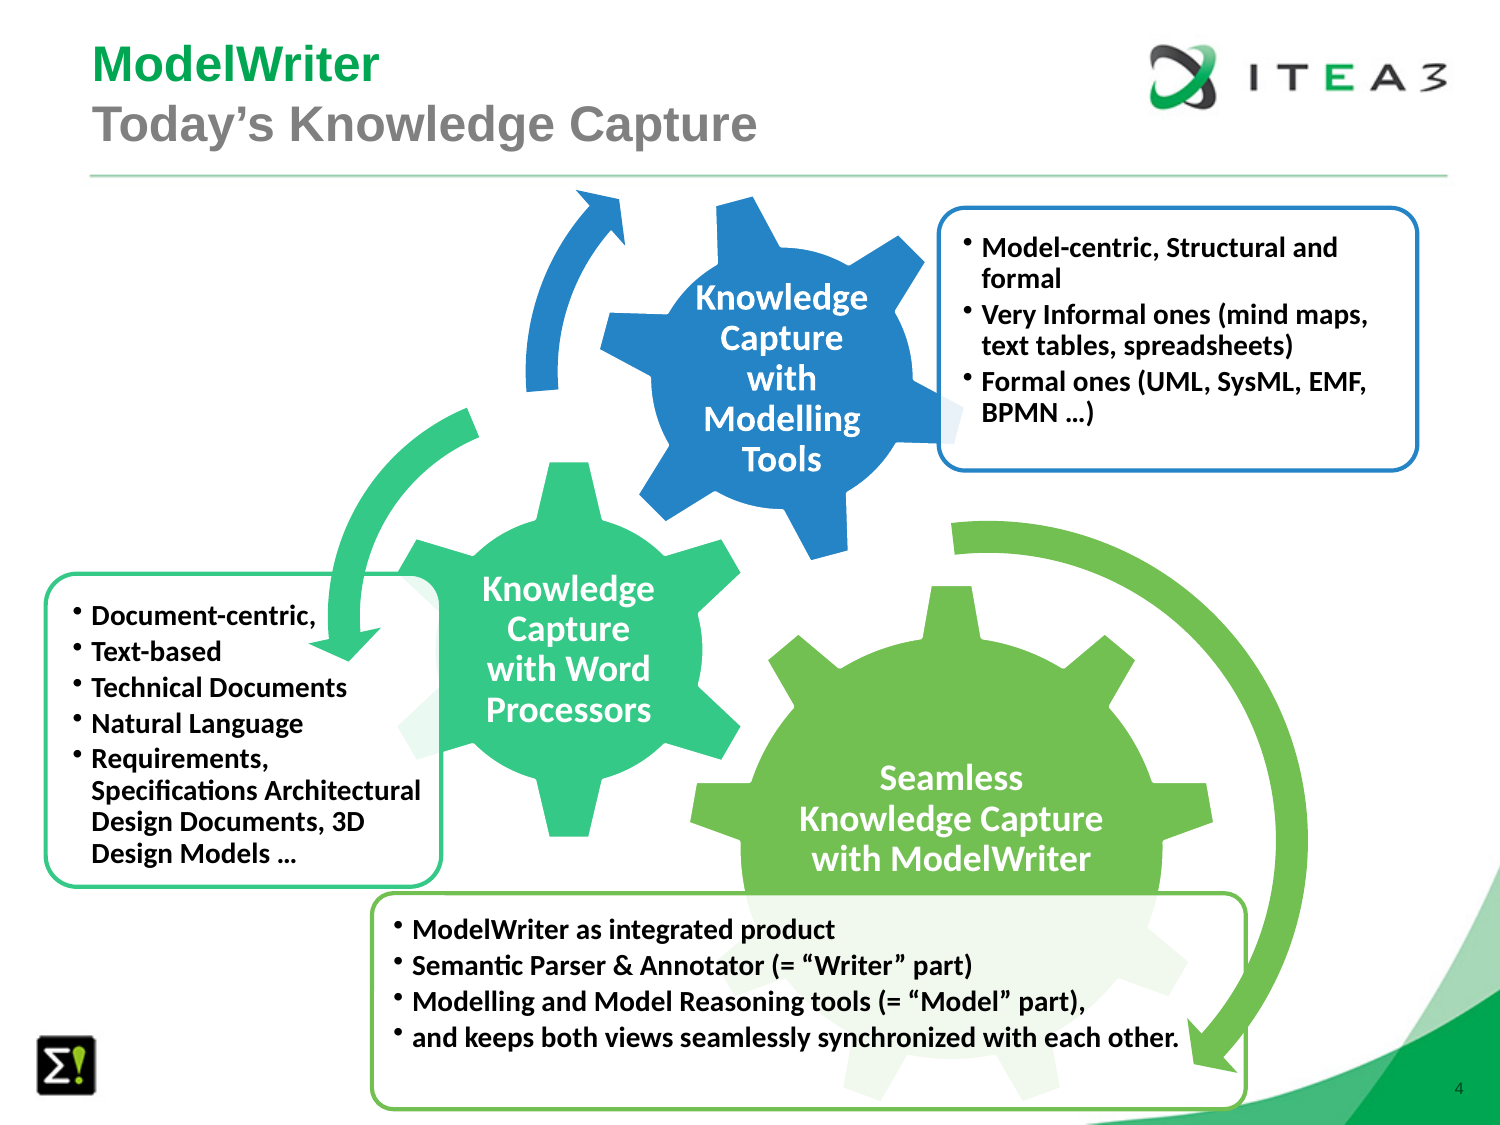

# ModelWriter Today’s Knowledge Capture
Seamless Knowledge Capture with ModelWriter

ModelWriter as integrated product
Semantic Parser & Annotator (= “Writer” part)
Modelling and Model Reasoning tools (= “Model” part),
and keeps both views seamlessly synchronized with each other.
Knowledge Capture with Word Processors
Document-centric,
Text-based
Technical Documents
Natural Language
Requirements, Specifications Architectural Design Documents, 3D Design Models …
Knowledge Capture with Modelling Tools
Model-centric, Structural and formal
Very Informal ones (mind maps, text tables, spreadsheets)
Formal ones (UML, SysML, EMF, BPMN …)